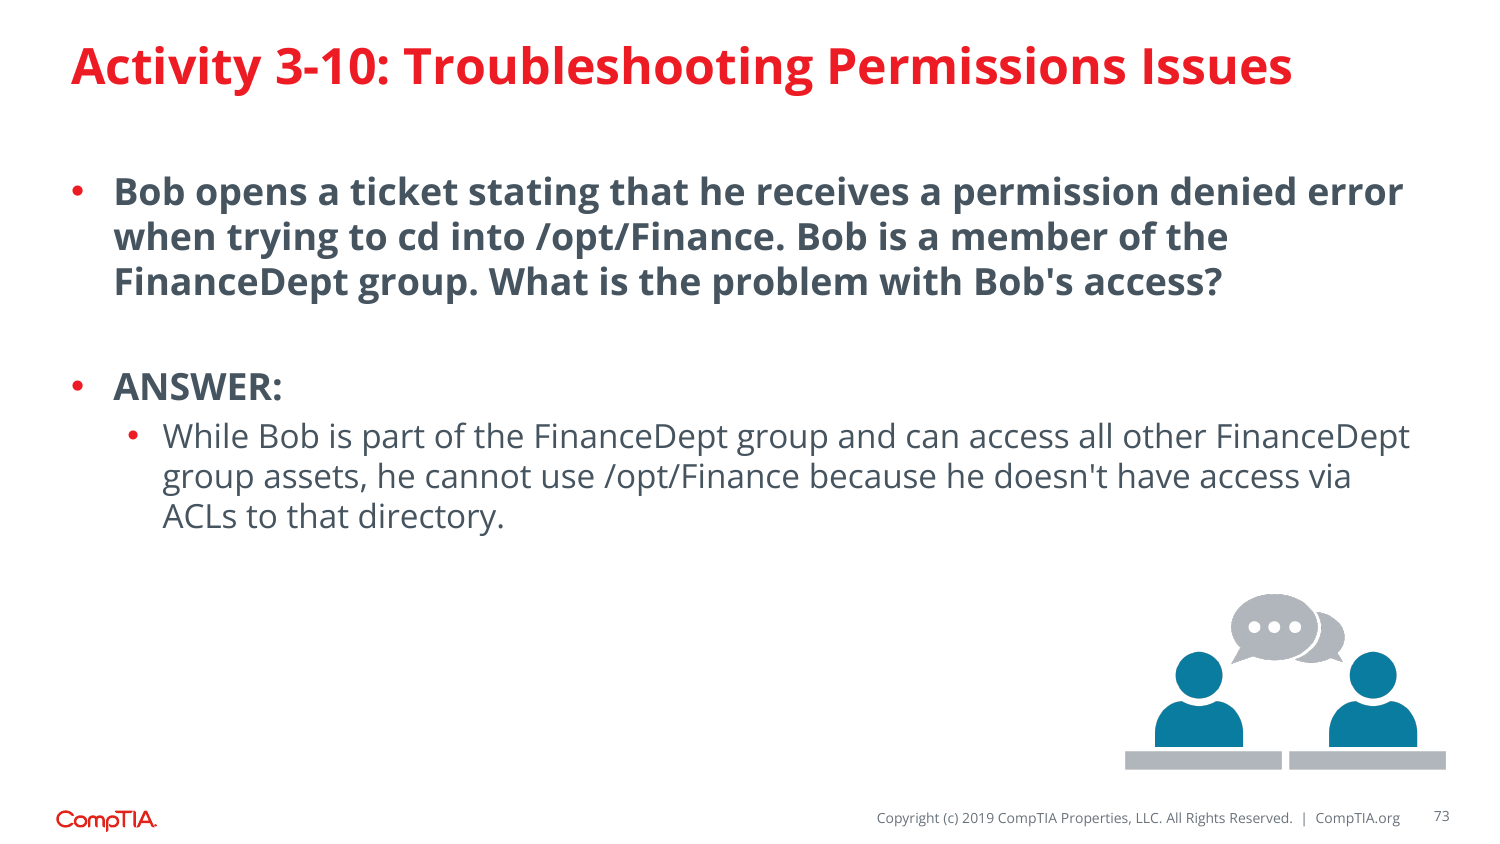

# Activity 3-10: Troubleshooting Permissions Issues
Bob opens a ticket stating that he receives a permission denied error when trying to cd into /opt/Finance. Bob is a member of the FinanceDept group. What is the problem with Bob's access?

ANSWER:
While Bob is part of the FinanceDept group and can access all other FinanceDept group assets, he cannot use /opt/Finance because he doesn't have access via ACLs to that directory.

73